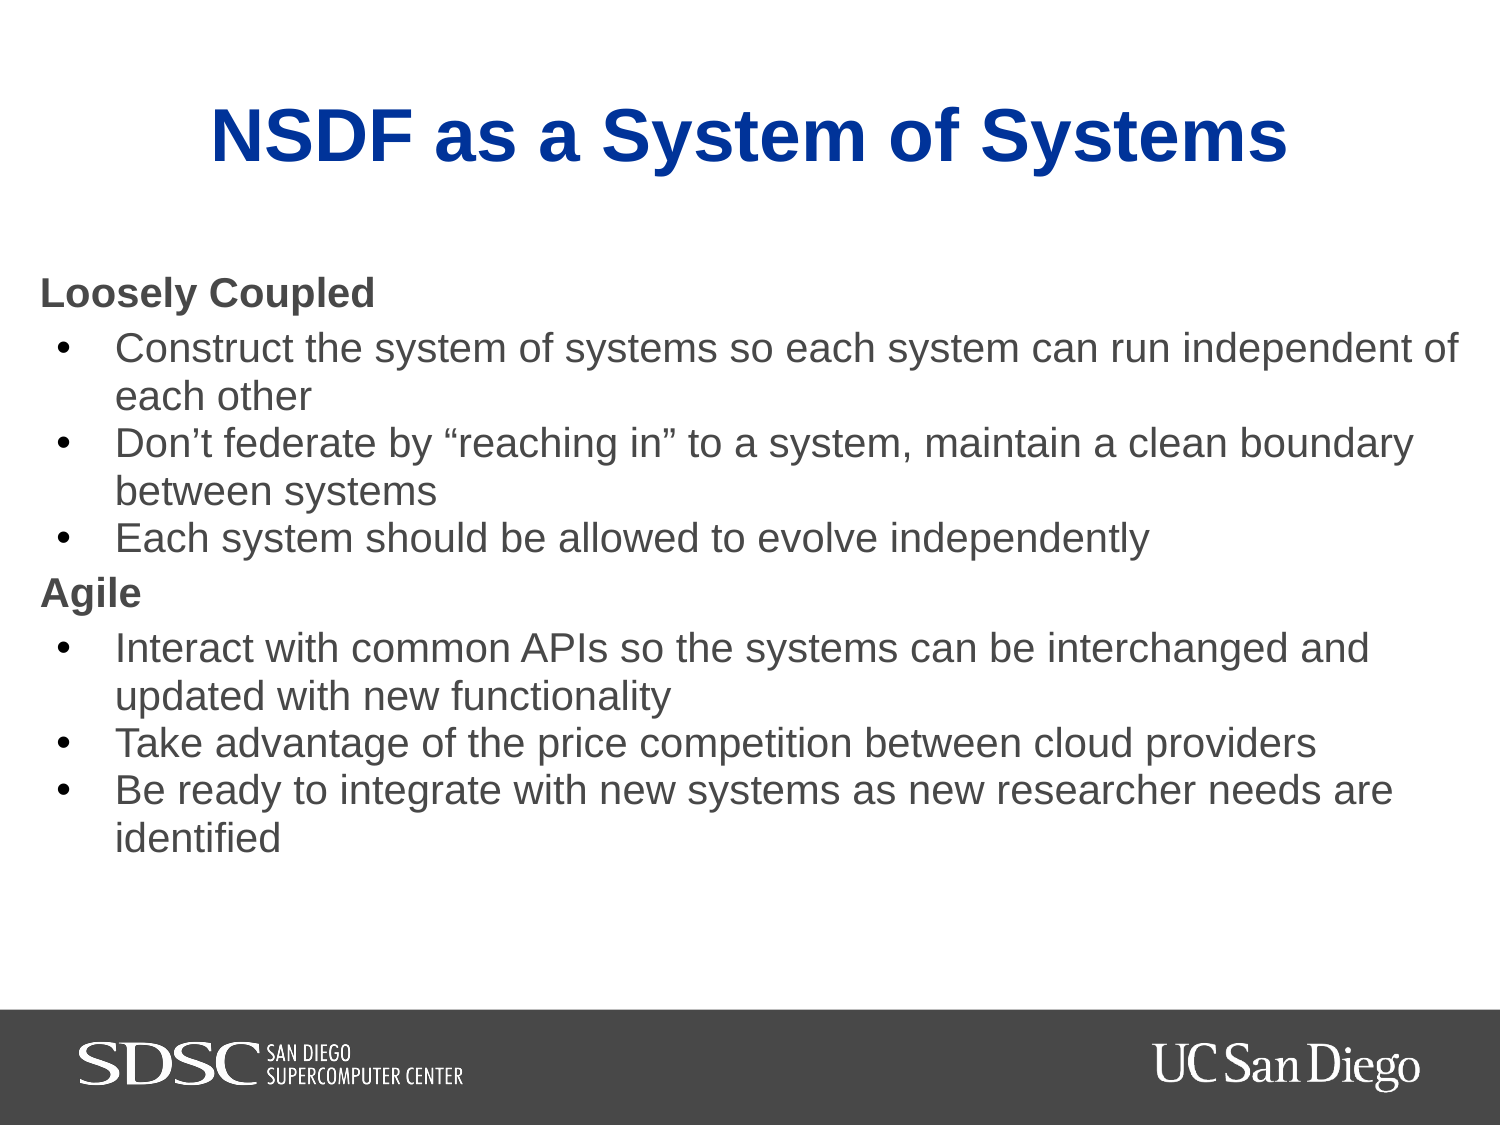

# NSDF as a System of Systems
Loosely Coupled
Construct the system of systems so each system can run independent of each other
Don’t federate by “reaching in” to a system, maintain a clean boundary between systems
Each system should be allowed to evolve independently
Agile
Interact with common APIs so the systems can be interchanged and updated with new functionality
Take advantage of the price competition between cloud providers
Be ready to integrate with new systems as new researcher needs are identified